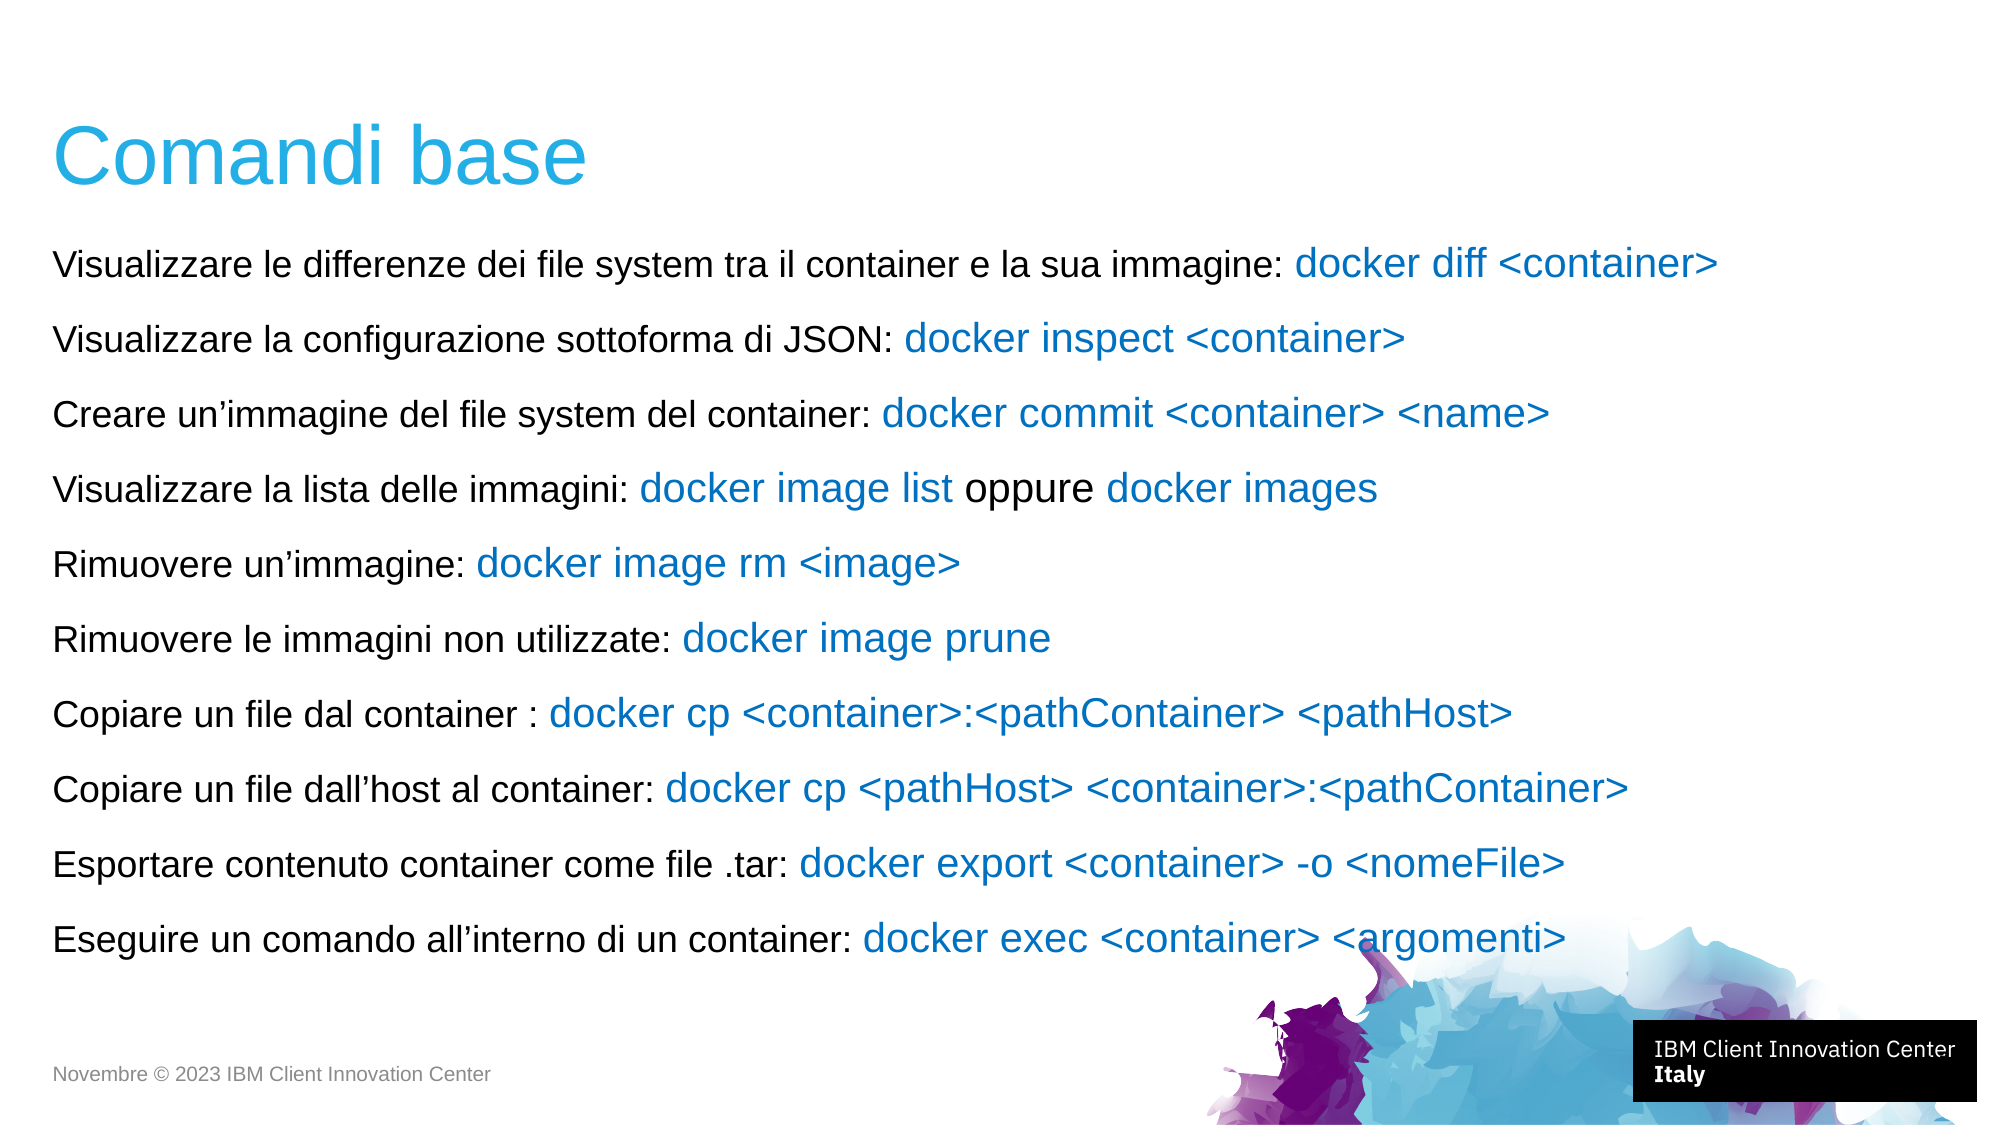

# Comandi base
Visualizzare le differenze dei file system tra il container e la sua immagine: docker diff <container>
Visualizzare la configurazione sottoforma di JSON: docker inspect <container>
Creare un’immagine del file system del container: docker commit <container> <name>
Visualizzare la lista delle immagini: docker image list oppure docker images
Rimuovere un’immagine: docker image rm <image>
Rimuovere le immagini non utilizzate: docker image prune
Copiare un file dal container : docker cp <container>:<pathContainer> <pathHost>
Copiare un file dall’host al container: docker cp <pathHost> <container>:<pathContainer>
Esportare contenuto container come file .tar: docker export <container> -o <nomeFile>
Eseguire un comando all’interno di un container: docker exec <container> <argomenti>

14
Novembre © 2023 IBM Client Innovation Center